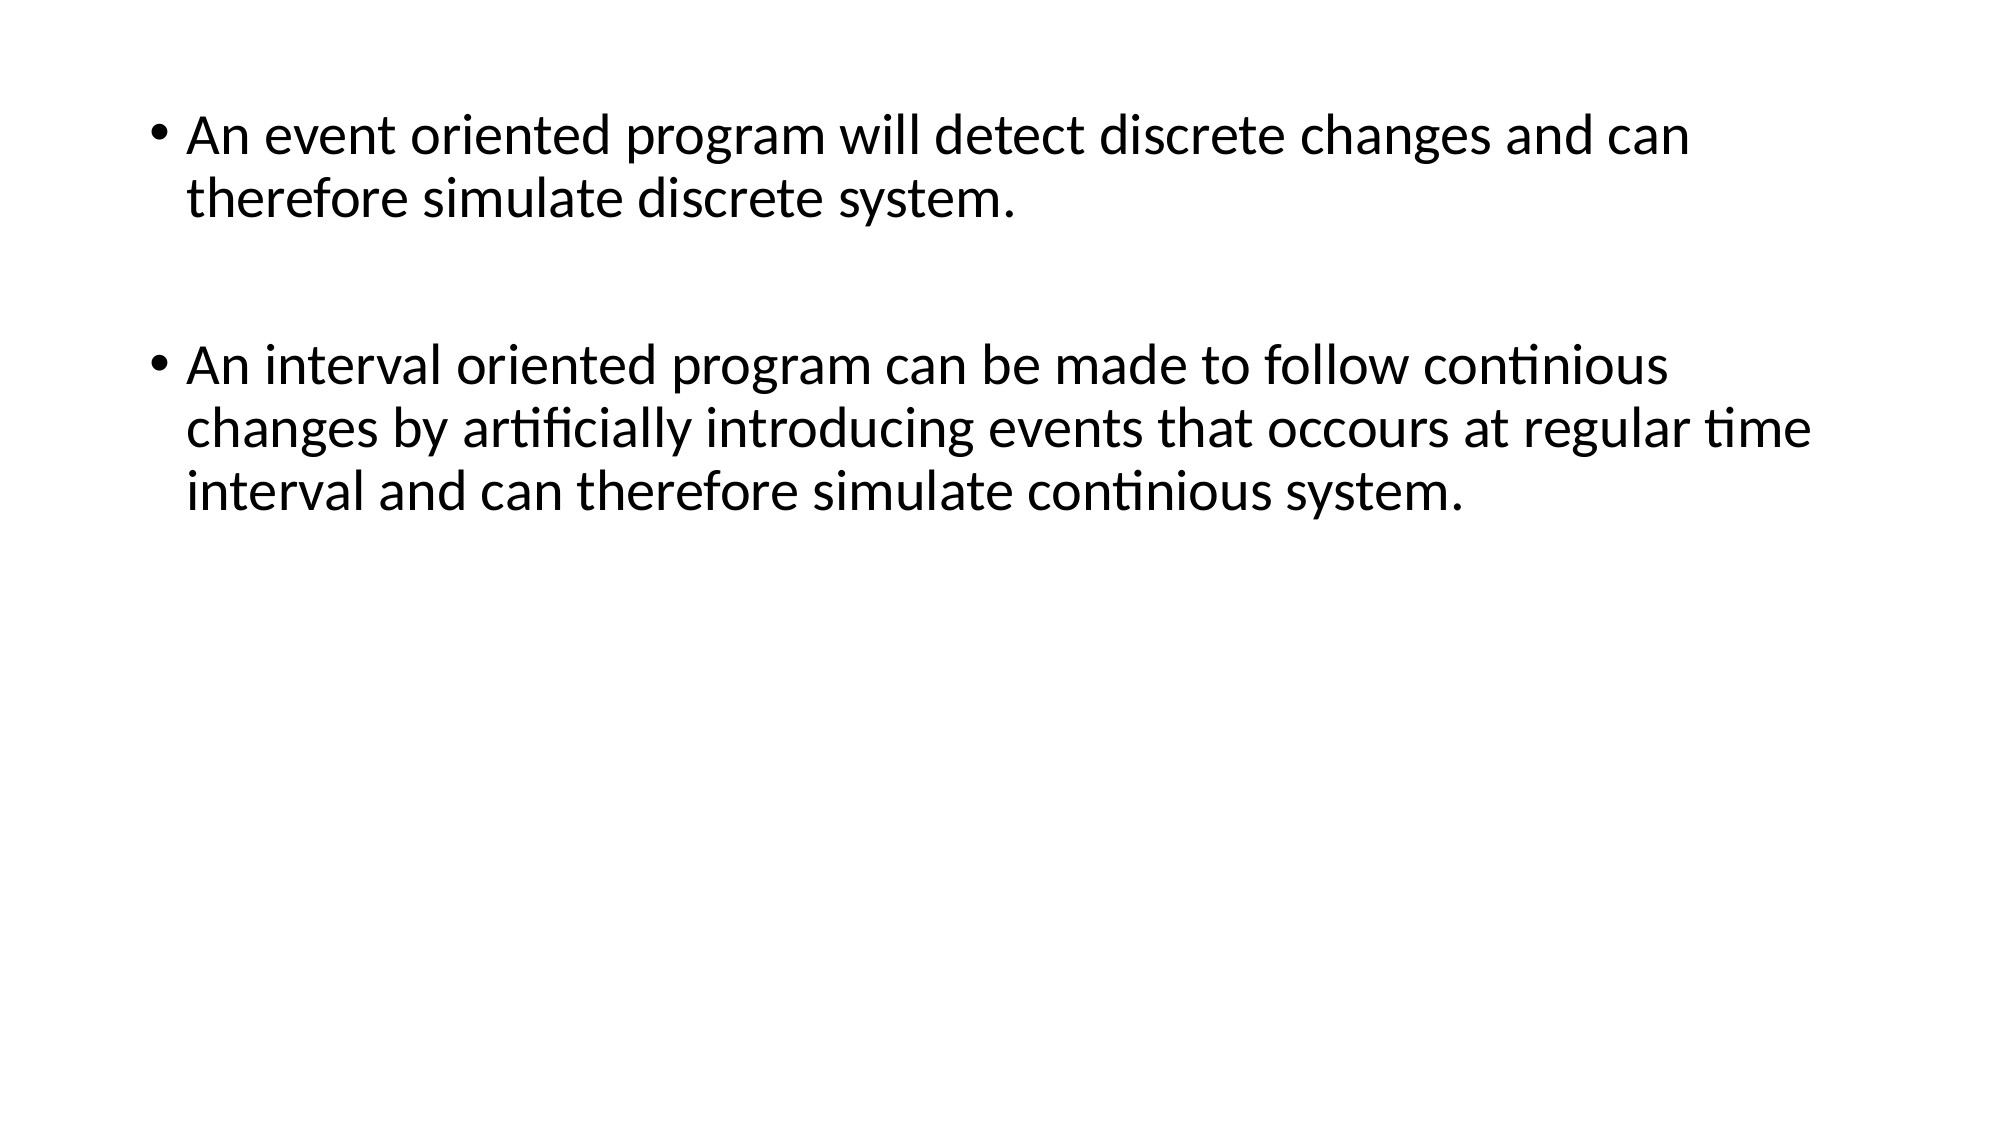

An event oriented program will detect discrete changes and can therefore simulate discrete system.

An interval oriented program can be made to follow continious changes by artificially introducing events that occours at regular time interval and can therefore simulate continious system.